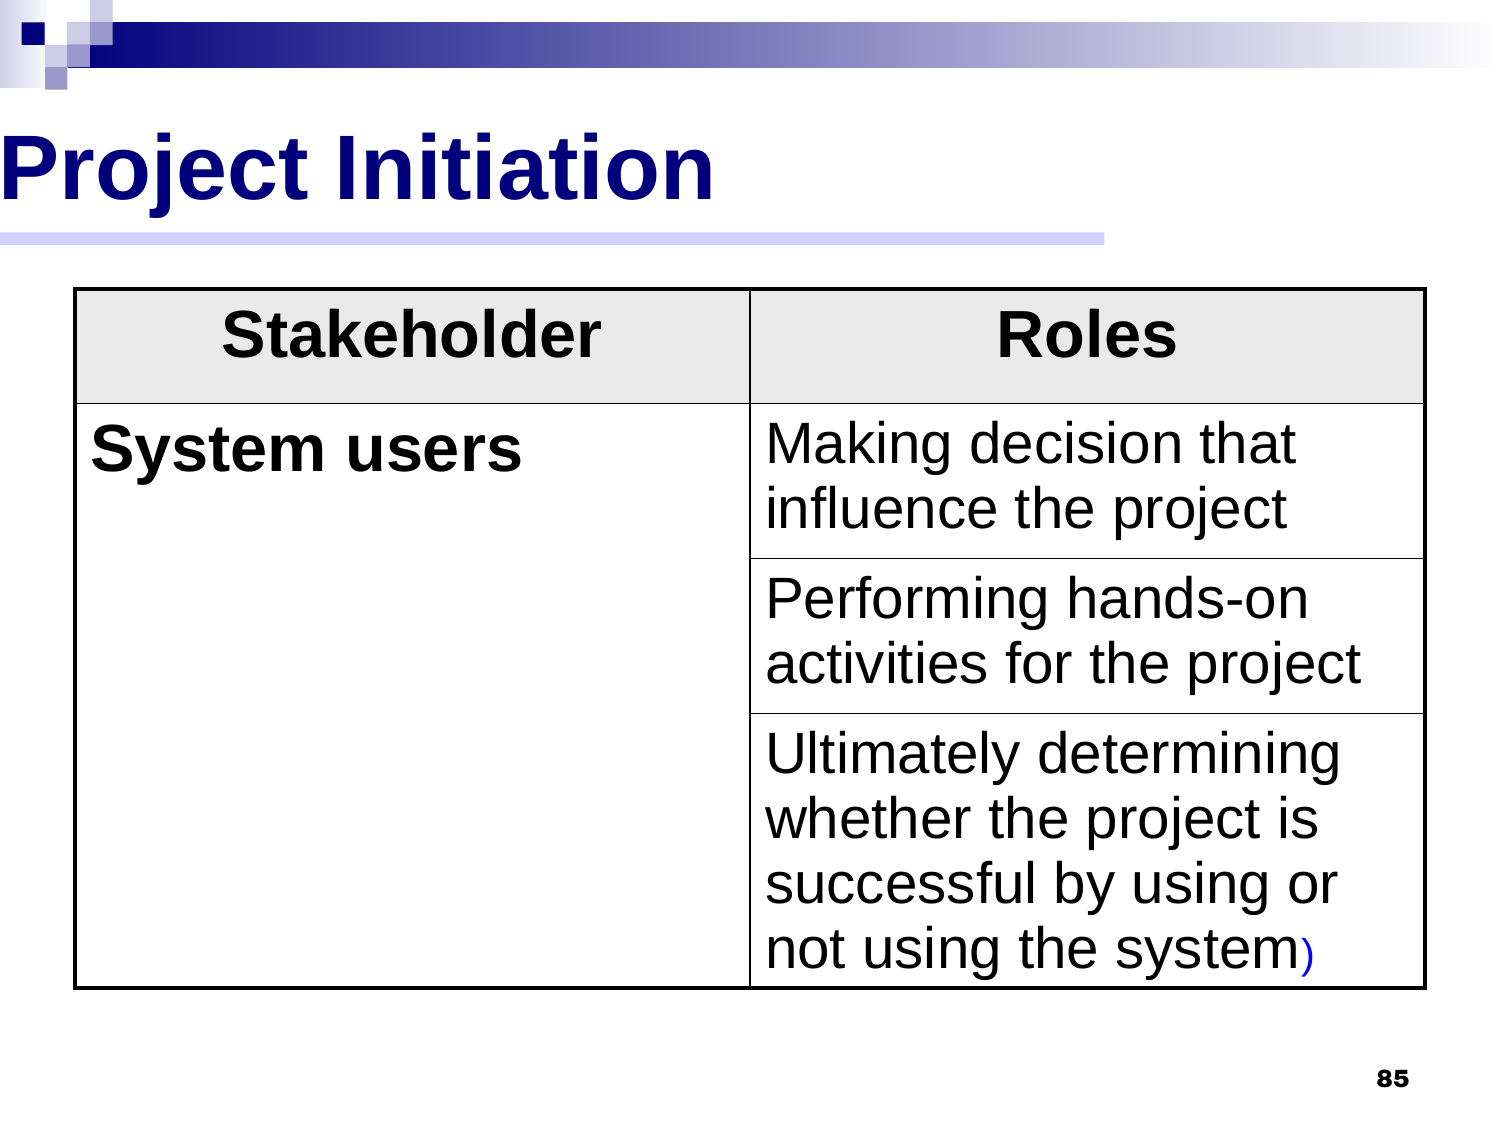

Project Initiation

| Stakeholder | Roles |
| --- | --- |
| System users | Making decision that influence the project |
|  | Performing hands-on activities for the project |
|  | Ultimately determining whether the project is successful by using or not using the system) |
85